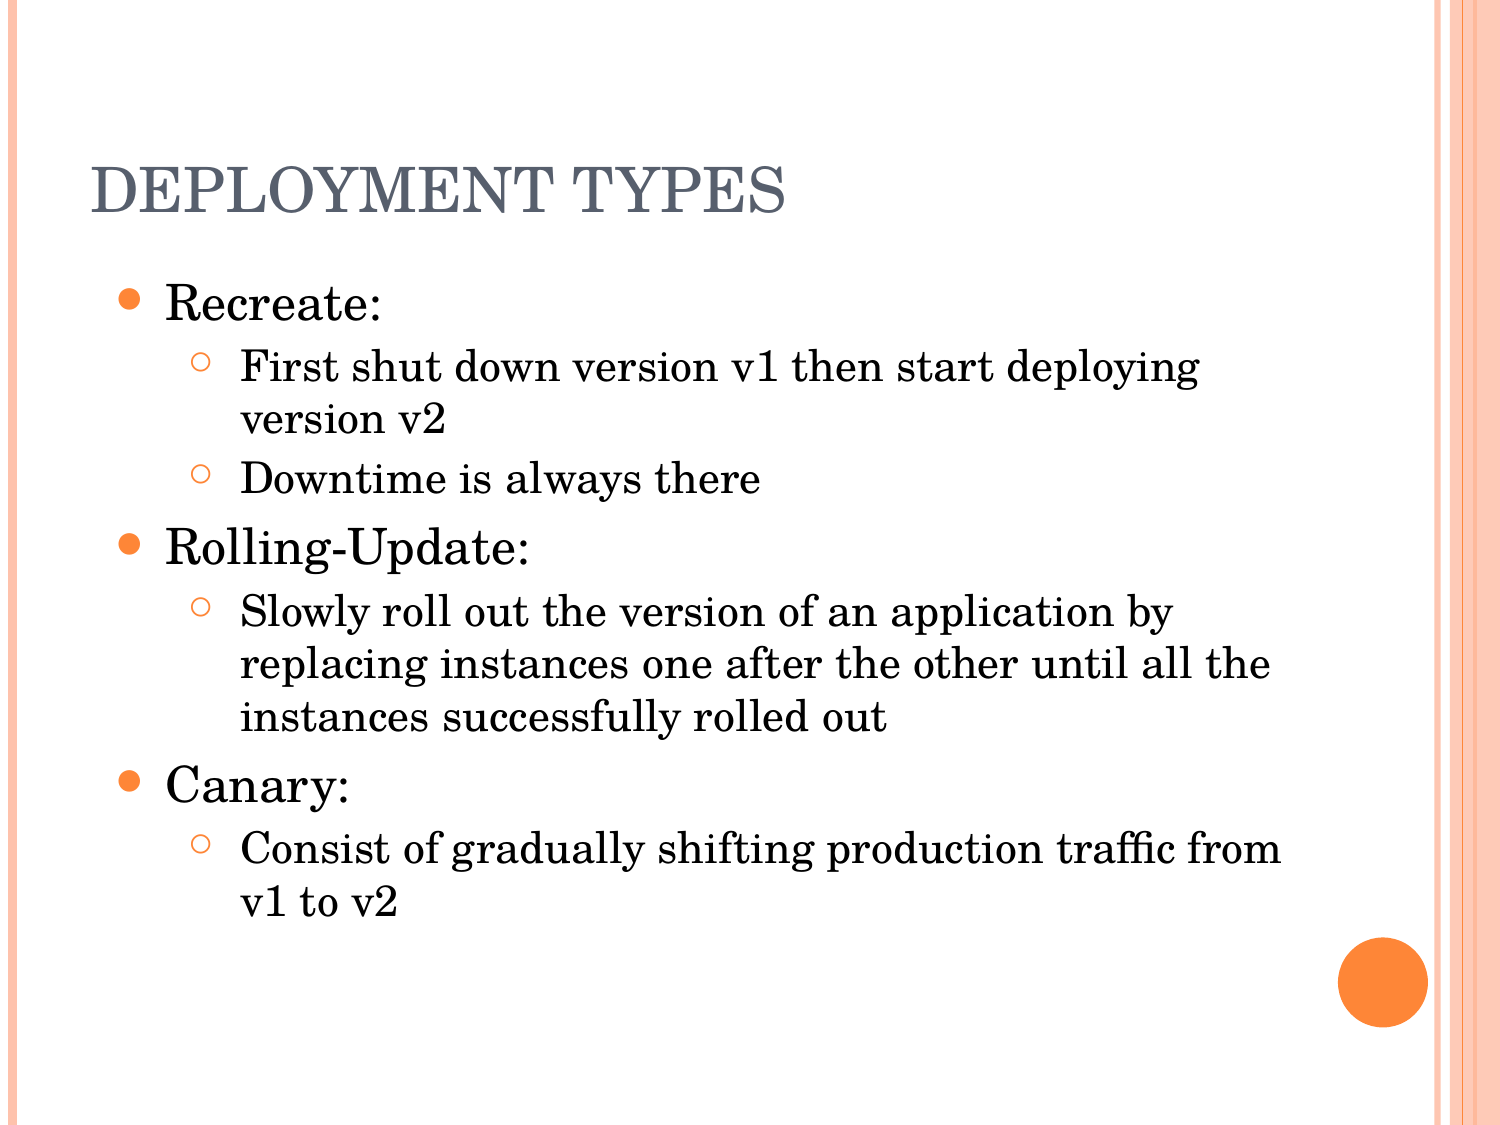

# Deployment Types
Recreate:
First shut down version v1 then start deploying version v2
Downtime is always there
Rolling-Update:
Slowly roll out the version of an application by replacing instances one after the other until all the instances successfully rolled out
Canary:
Consist of gradually shifting production traffic from v1 to v2